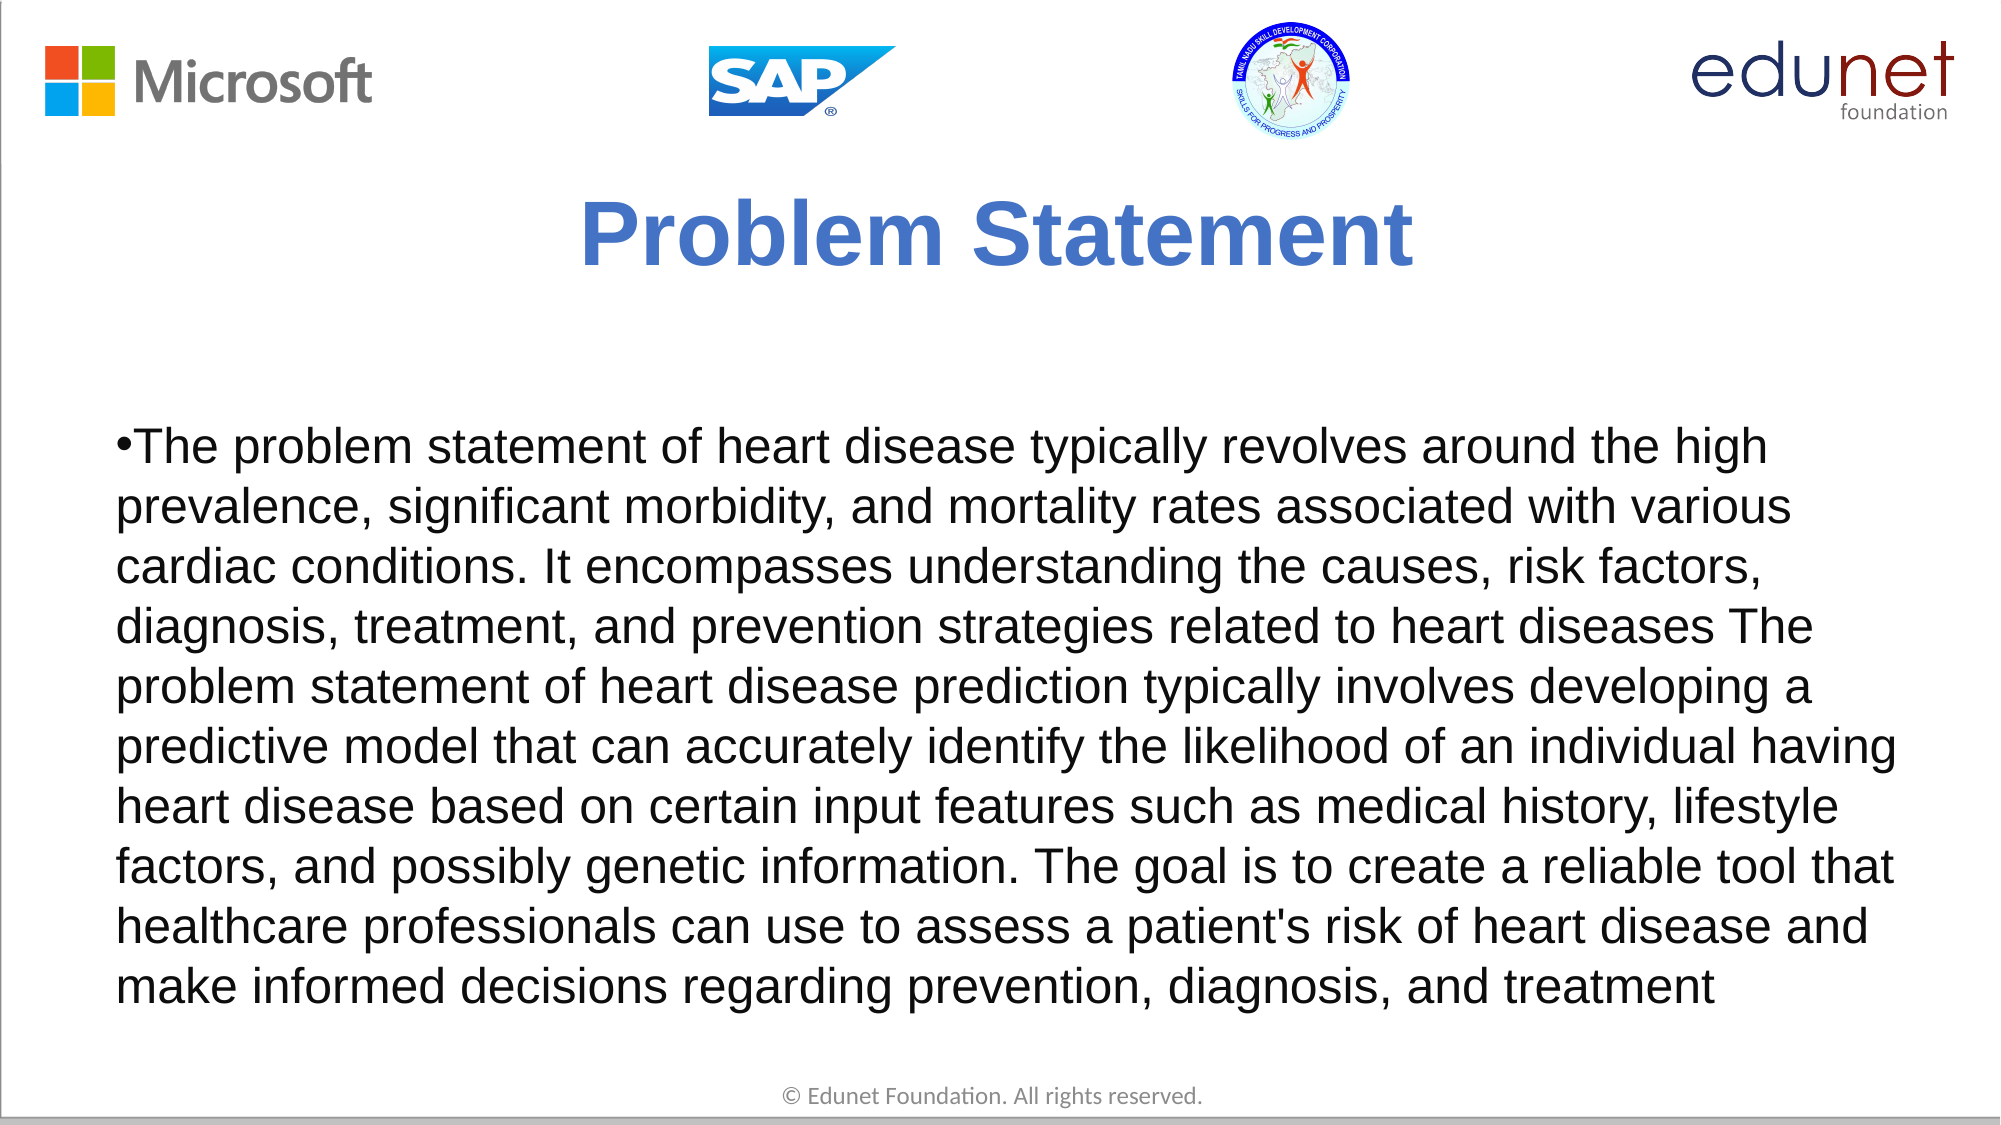

# Problem Statement

The problem statement of heart disease typically revolves around the high prevalence, significant morbidity, and mortality rates associated with various cardiac conditions. It encompasses understanding the causes, risk factors, diagnosis, treatment, and prevention strategies related to heart diseases The problem statement of heart disease prediction typically involves developing a predictive model that can accurately identify the likelihood of an individual having heart disease based on certain input features such as medical history, lifestyle factors, and possibly genetic information. The goal is to create a reliable tool that healthcare professionals can use to assess a patient's risk of heart disease and make informed decisions regarding prevention, diagnosis, and treatment
© Edunet Foundation. All rights reserved.